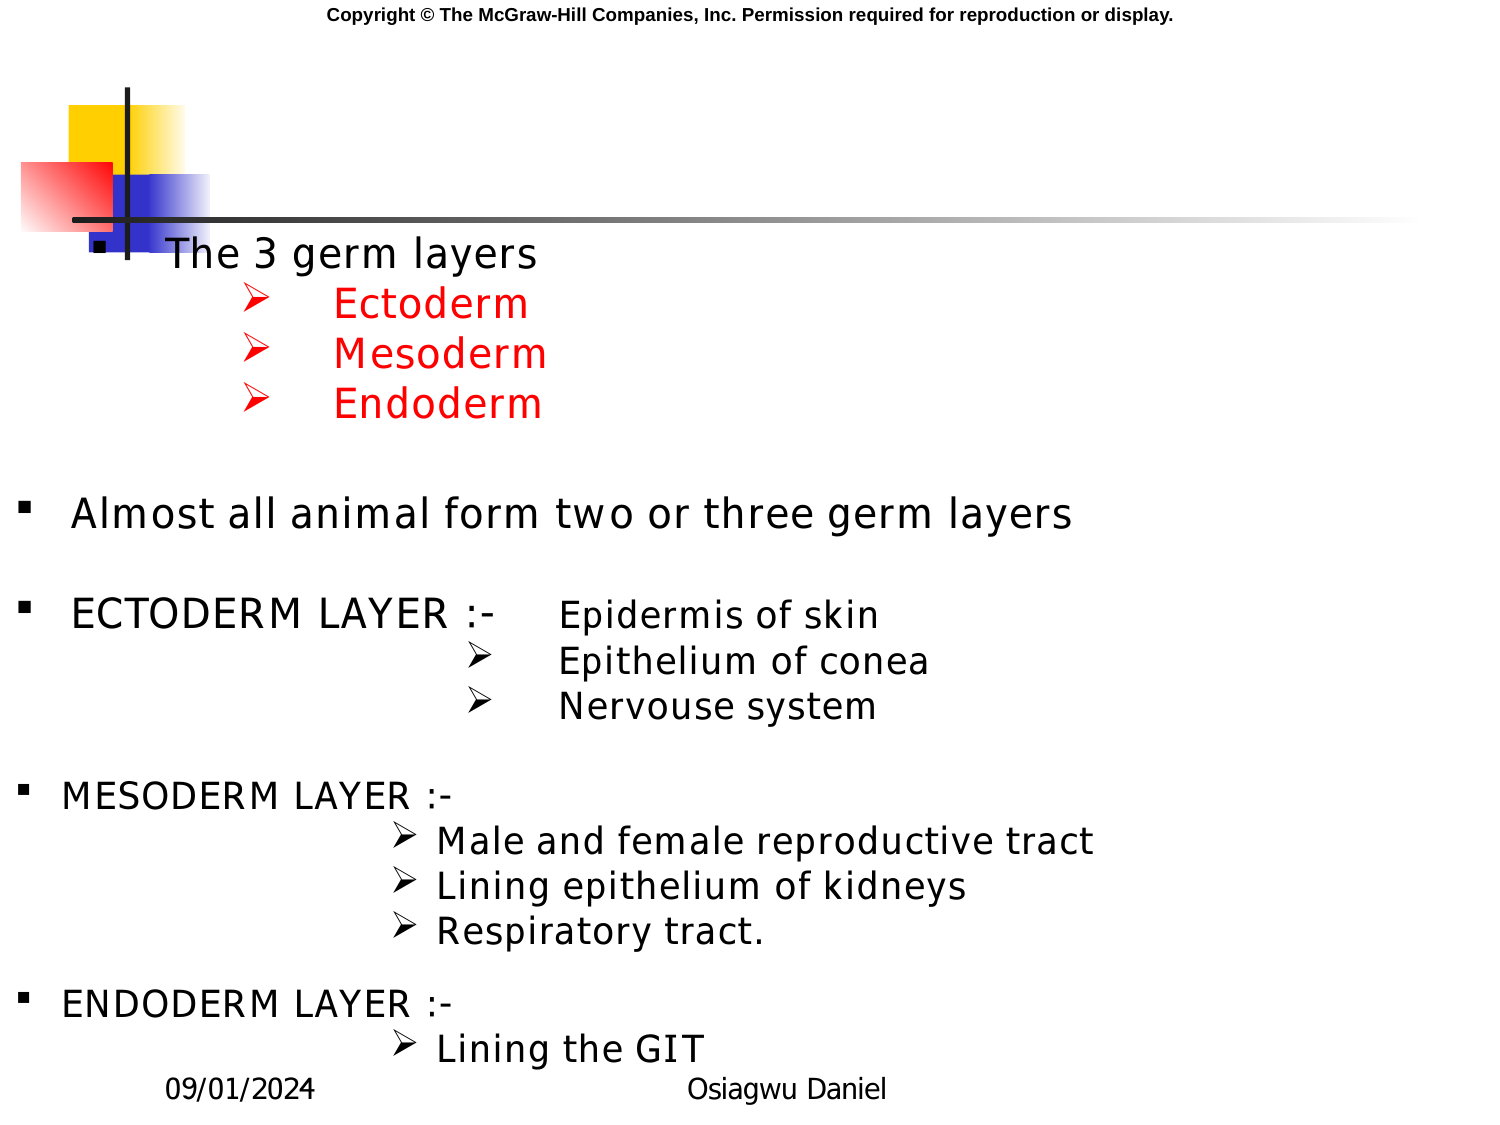

The 3 germ layers
Ectoderm
Mesoderm
Endoderm

Almost all animal form two or three germ layers

ECTODERM LAYER :-     Epidermis of skin
Epithelium of conea
Nervouse system

MESODERM LAYER :-
Male and female reproductive tract
Lining epithelium of kidneys
Respiratory tract.

ENDODERM LAYER :-
Lining the GIT

09/01/2024
Osiagwu Daniel